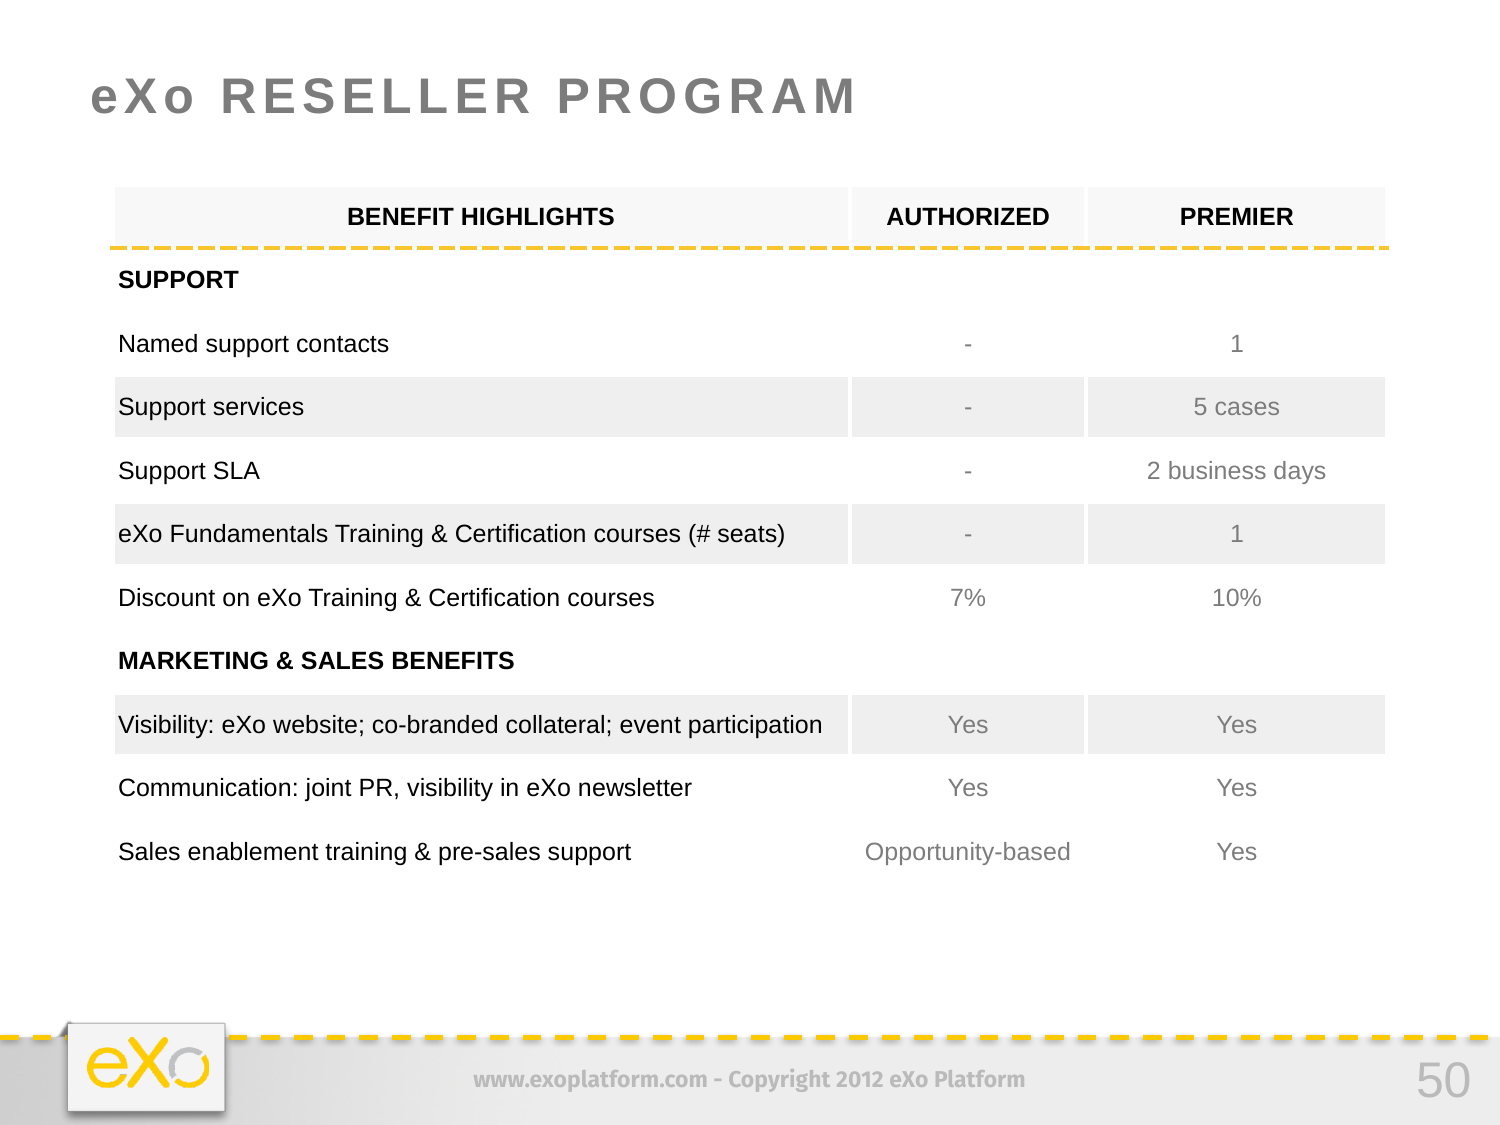

# eXo Reseller Program
| BENEFIT Highlights | Authorized | Premier |
| --- | --- | --- |
| SUPPORT |  |  |
| Named support contacts | - | 1 |
| Support services | - | 5 cases |
| Support SLA | - | 2 business days |
| eXo Fundamentals Training & Certification courses (# seats) | - | 1 |
| Discount on eXo Training & Certification courses | 7% | 10% |
| MARKETING & SALES BENEFITS |  |  |
| Visibility: eXo website; co-branded collateral; event participation | Yes | Yes |
| Communication: joint PR, visibility in eXo newsletter | Yes | Yes |
| Sales enablement training & pre-sales support | Opportunity-based | Yes |
| Events: co-exhibiting & sponsorship opportunities | - | Yes |
| --- | --- | --- |
| Email marketing: promotion as Featured Partner in eXo newsletter | - | Yes |
| Promotion: joint press release | - | Yes |
| Sales Benefits |  |  |
| Royalties for Enterprise Subscription opportunities | Contact Us | Contact Us |
| Pre-sales: support from eXo resources | Opportunity based | Yes |
| Sales enablement: training for partner sales teams | - | Yes (Webinar) |
| Dedicated eXo sales & pre-sales contact | - | Yes |
| Partner Requirements |  |  |
| Agree and respect eXo Partner Program contract terms and conditions | Yes | Yes |
| Program subscription fee | Free | Contact Us |